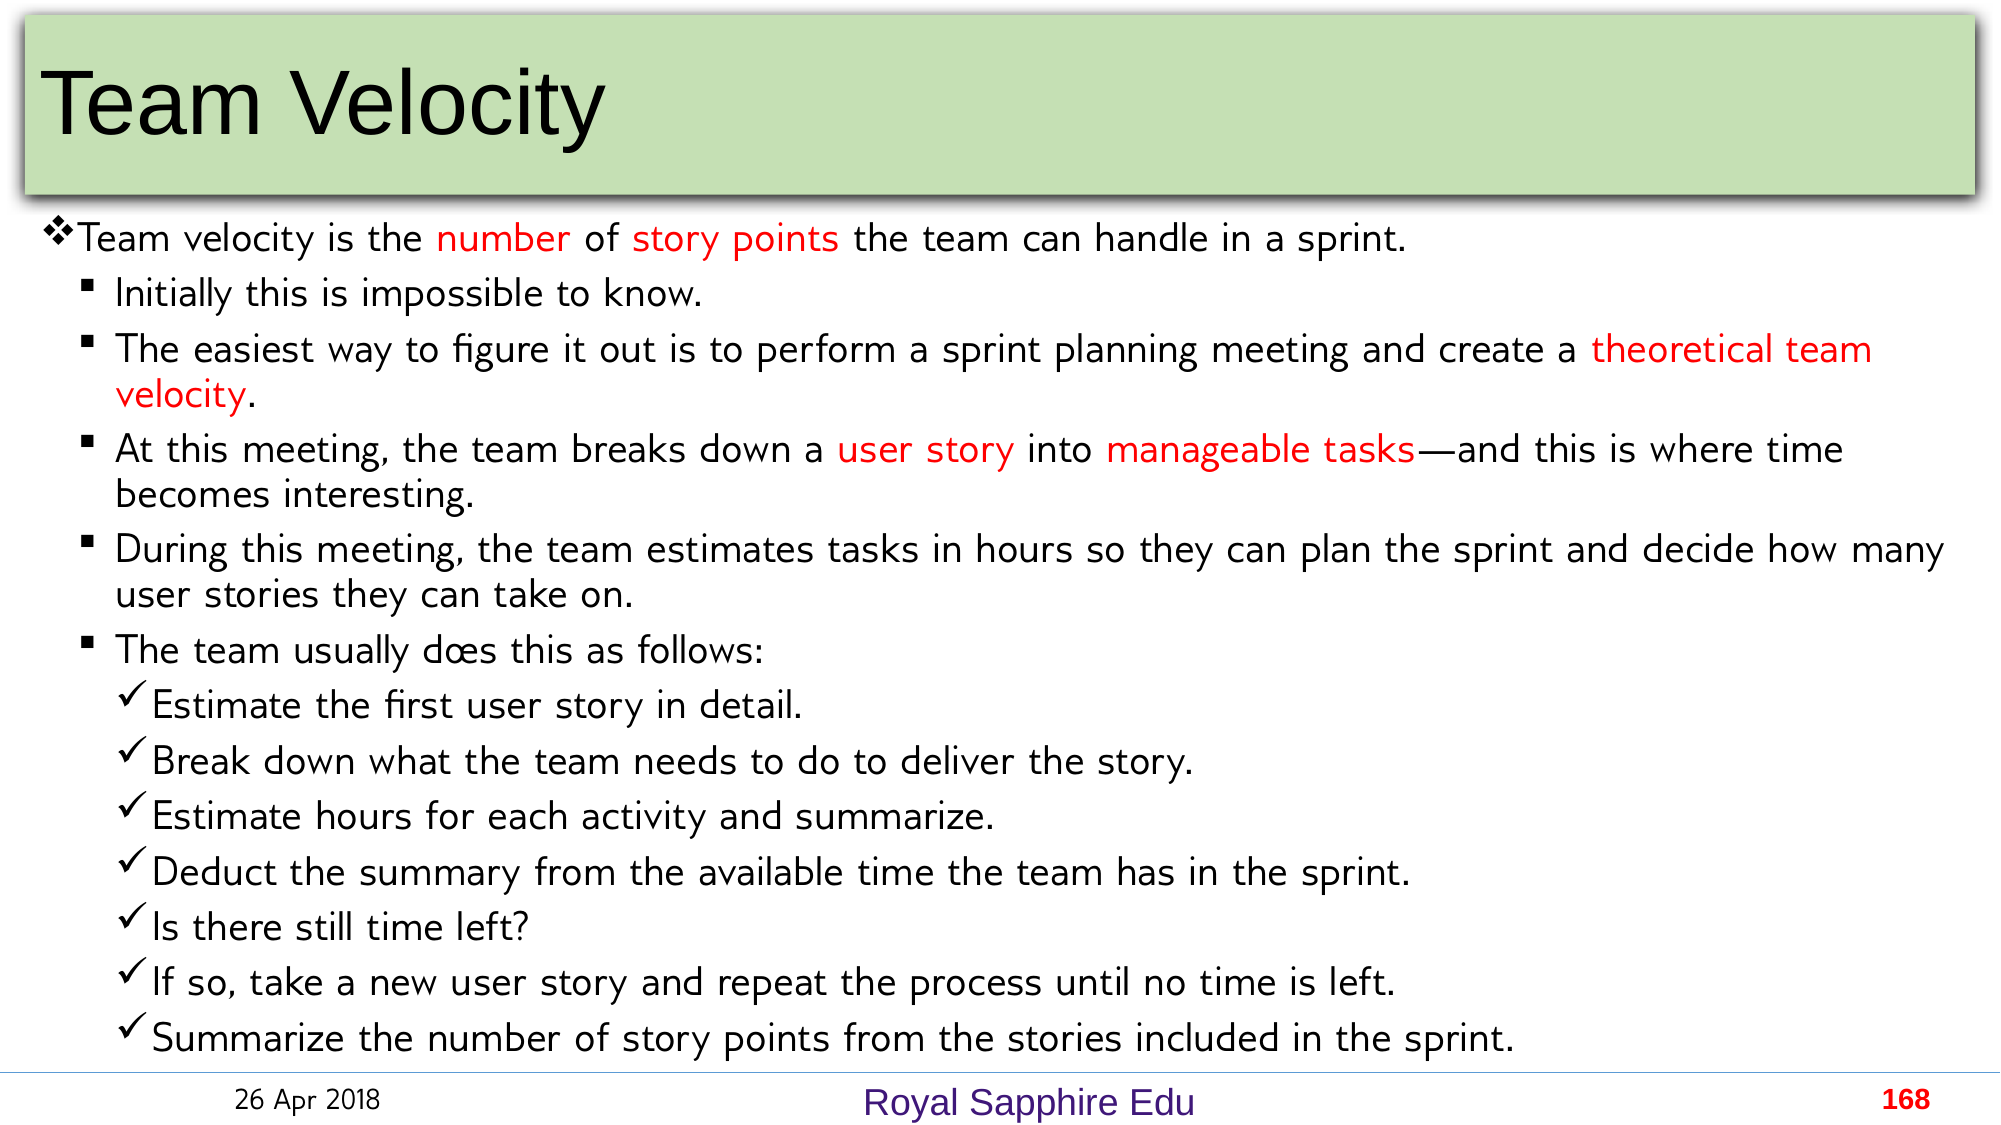

# Team Velocity
Team velocity is the number of story points the team can handle in a sprint.
Initially this is impossible to know.
The easiest way to figure it out is to perform a sprint planning meeting and create a theoretical team velocity.
At this meeting, the team breaks down a user story into manageable tasks—and this is where time becomes interesting.
During this meeting, the team estimates tasks in hours so they can plan the sprint and decide how many user stories they can take on.
The team usually does this as follows:
Estimate the first user story in detail.
Break down what the team needs to do to deliver the story.
Estimate hours for each activity and summarize.
Deduct the summary from the available time the team has in the sprint.
Is there still time left?
If so, take a new user story and repeat the process until no time is left.
Summarize the number of story points from the stories included in the sprint.
26 Apr 2018
168